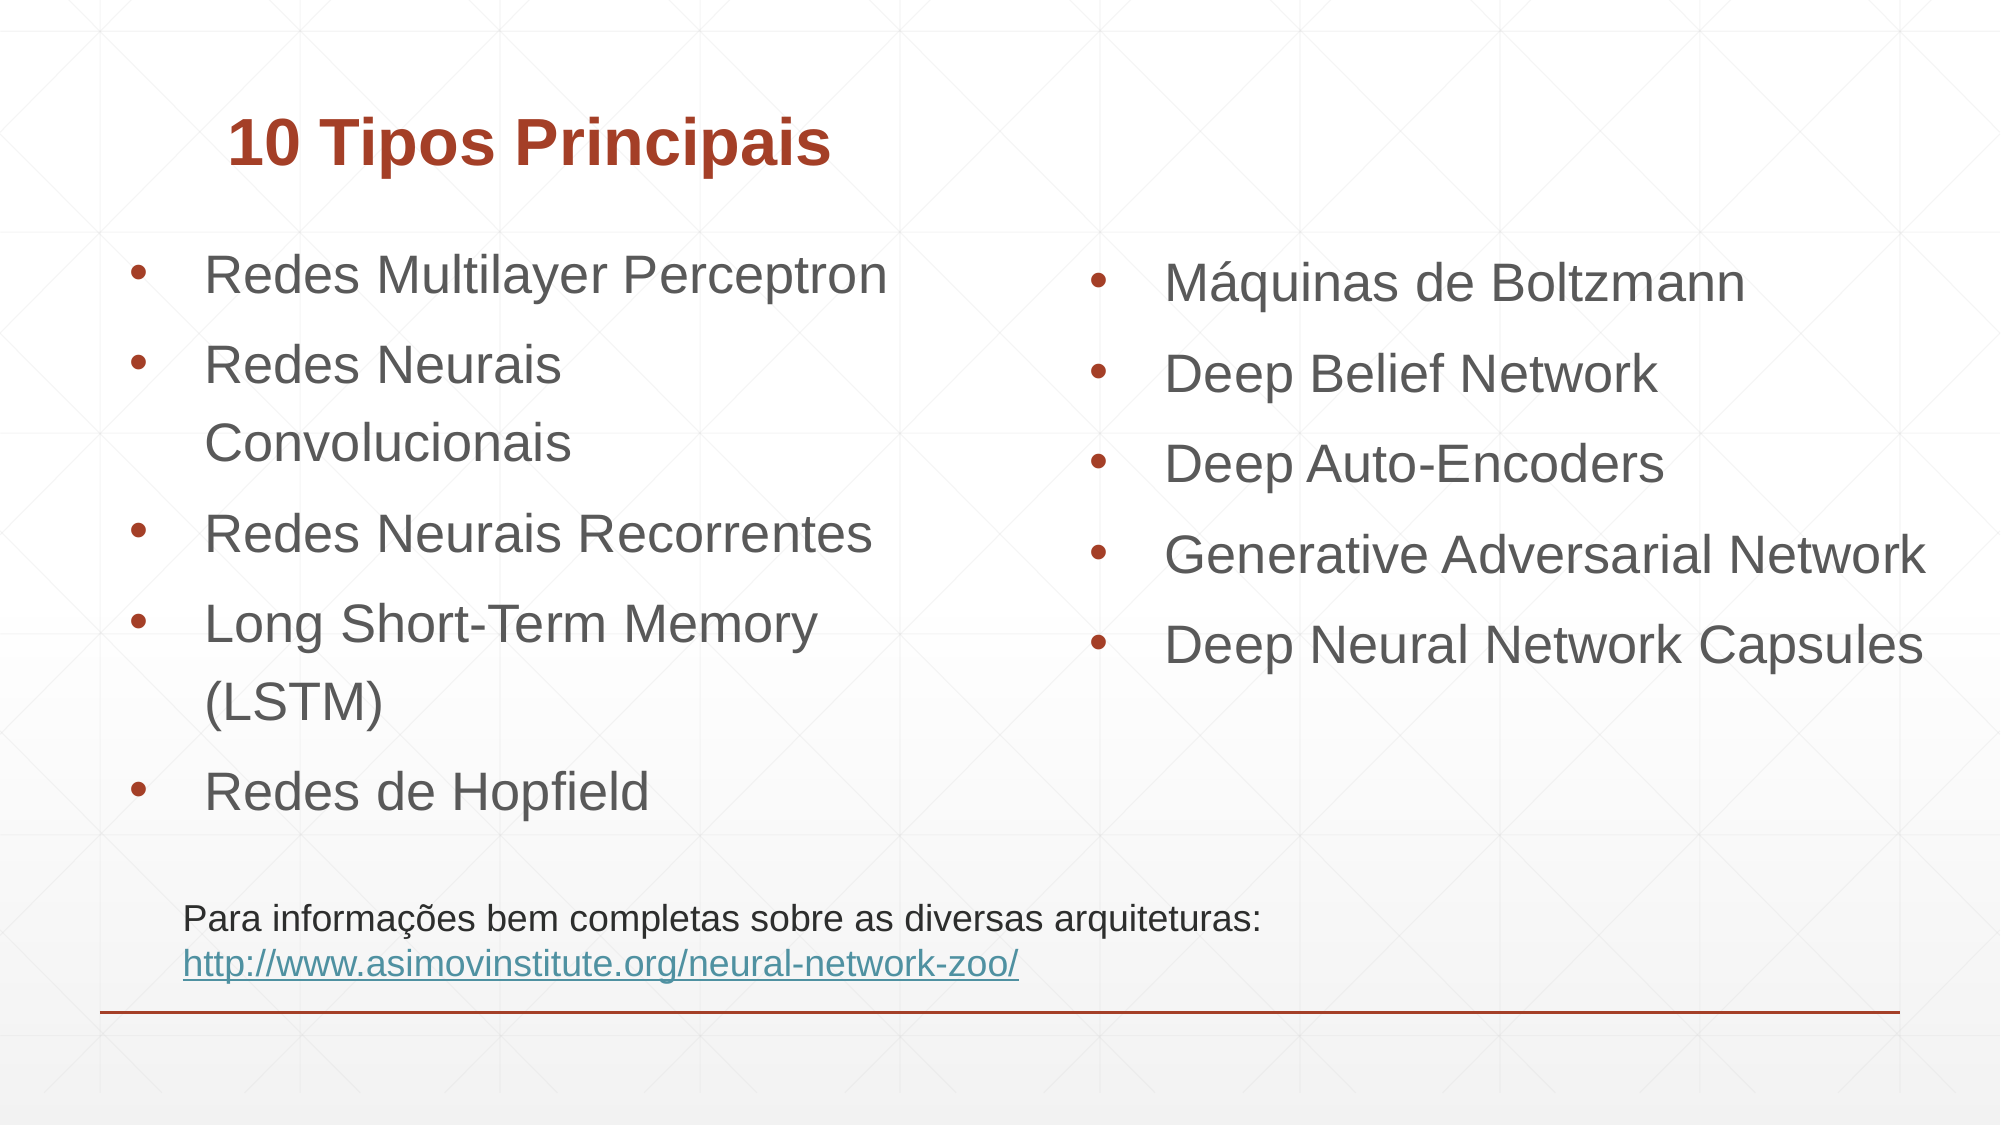

# 10 Tipos Principais
Máquinas de Boltzmann
Deep Belief Network
Deep Auto-Encoders
Generative Adversarial Network
Deep Neural Network Capsules
Redes Multilayer Perceptron
Redes Neurais Convolucionais
Redes Neurais Recorrentes
Long Short-Term Memory (LSTM)
Redes de Hopfield
Para informações bem completas sobre as diversas arquiteturas:
http://www.asimovinstitute.org/neural-network-zoo/